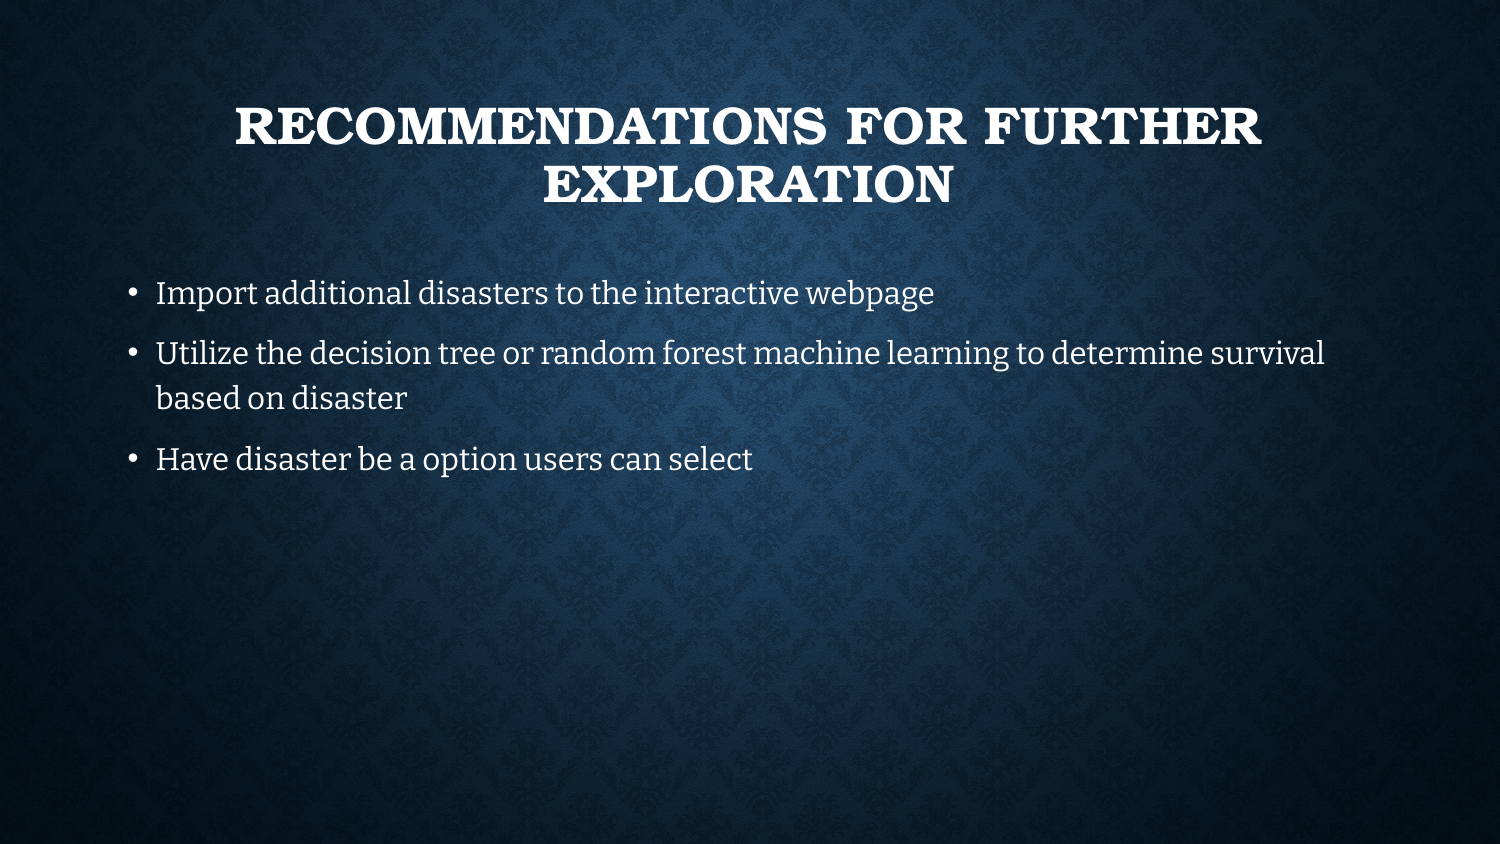

# Recommendations FOR FURTHER EXPLORATION
Import additional disasters to the interactive webpage
Utilize the decision tree or random forest machine learning to determine survival based on disaster
Have disaster be a option users can select